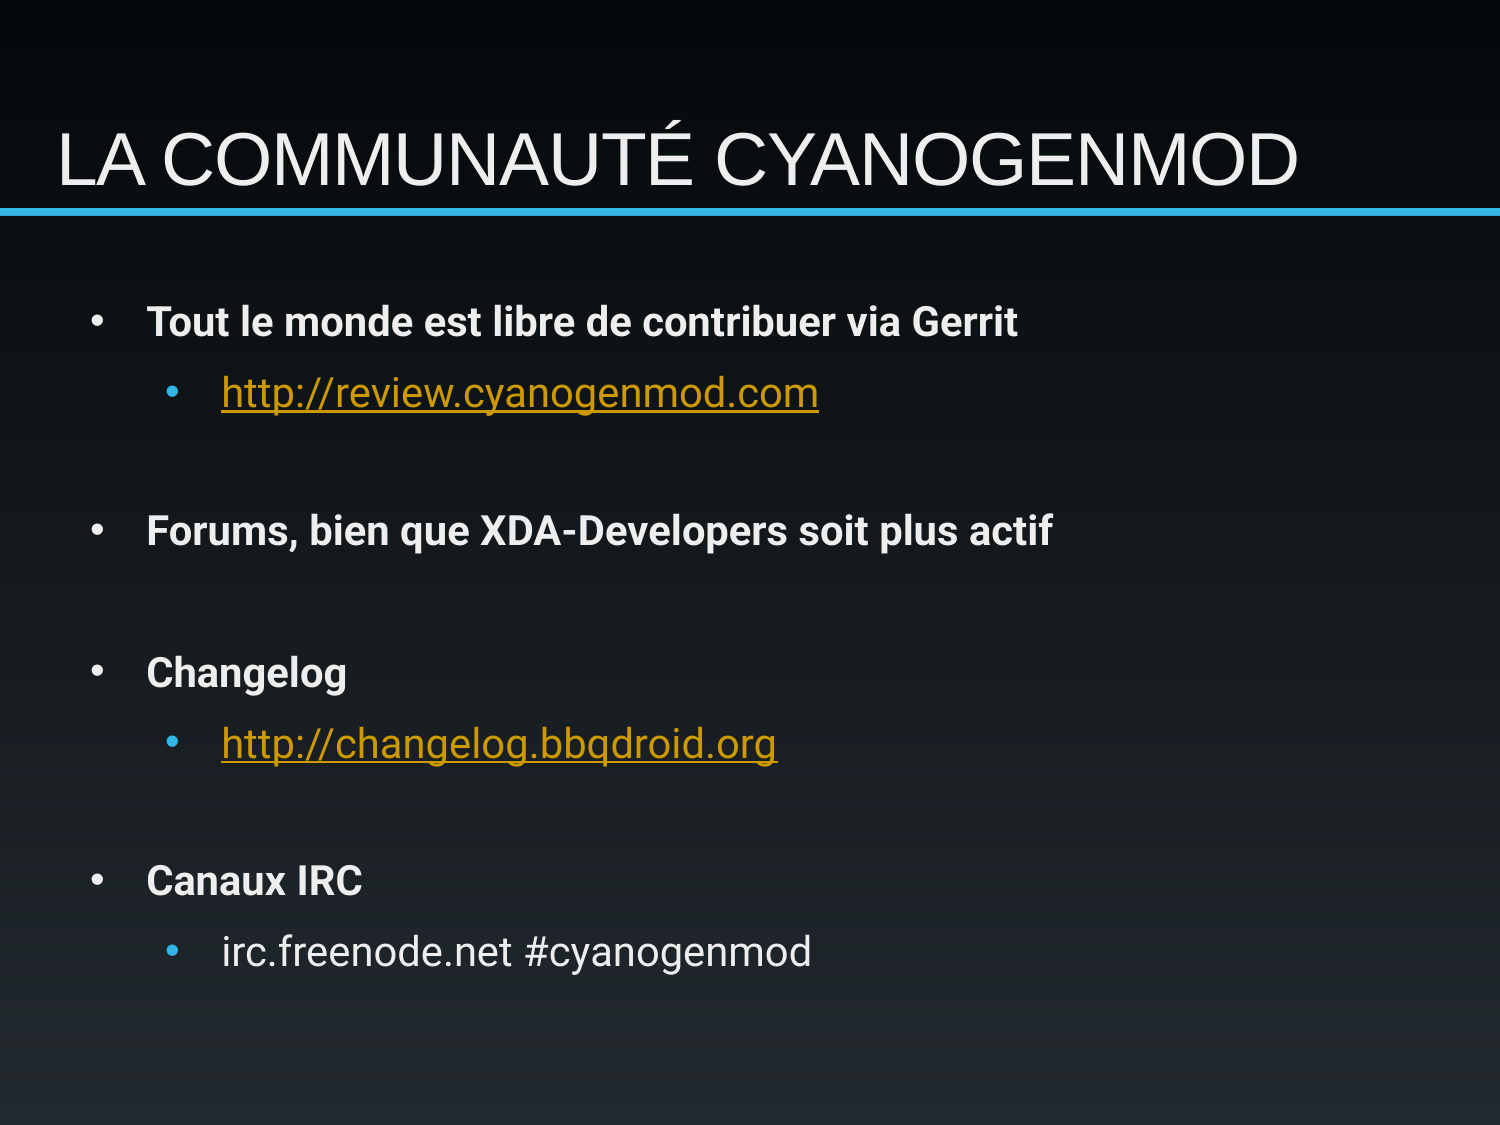

# La communauté cyanogenmod
Tout le monde est libre de contribuer via Gerrit
http://review.cyanogenmod.com

Forums, bien que XDA-Developers soit plus actif

Changelog
http://changelog.bbqdroid.org

Canaux IRC
irc.freenode.net #cyanogenmod